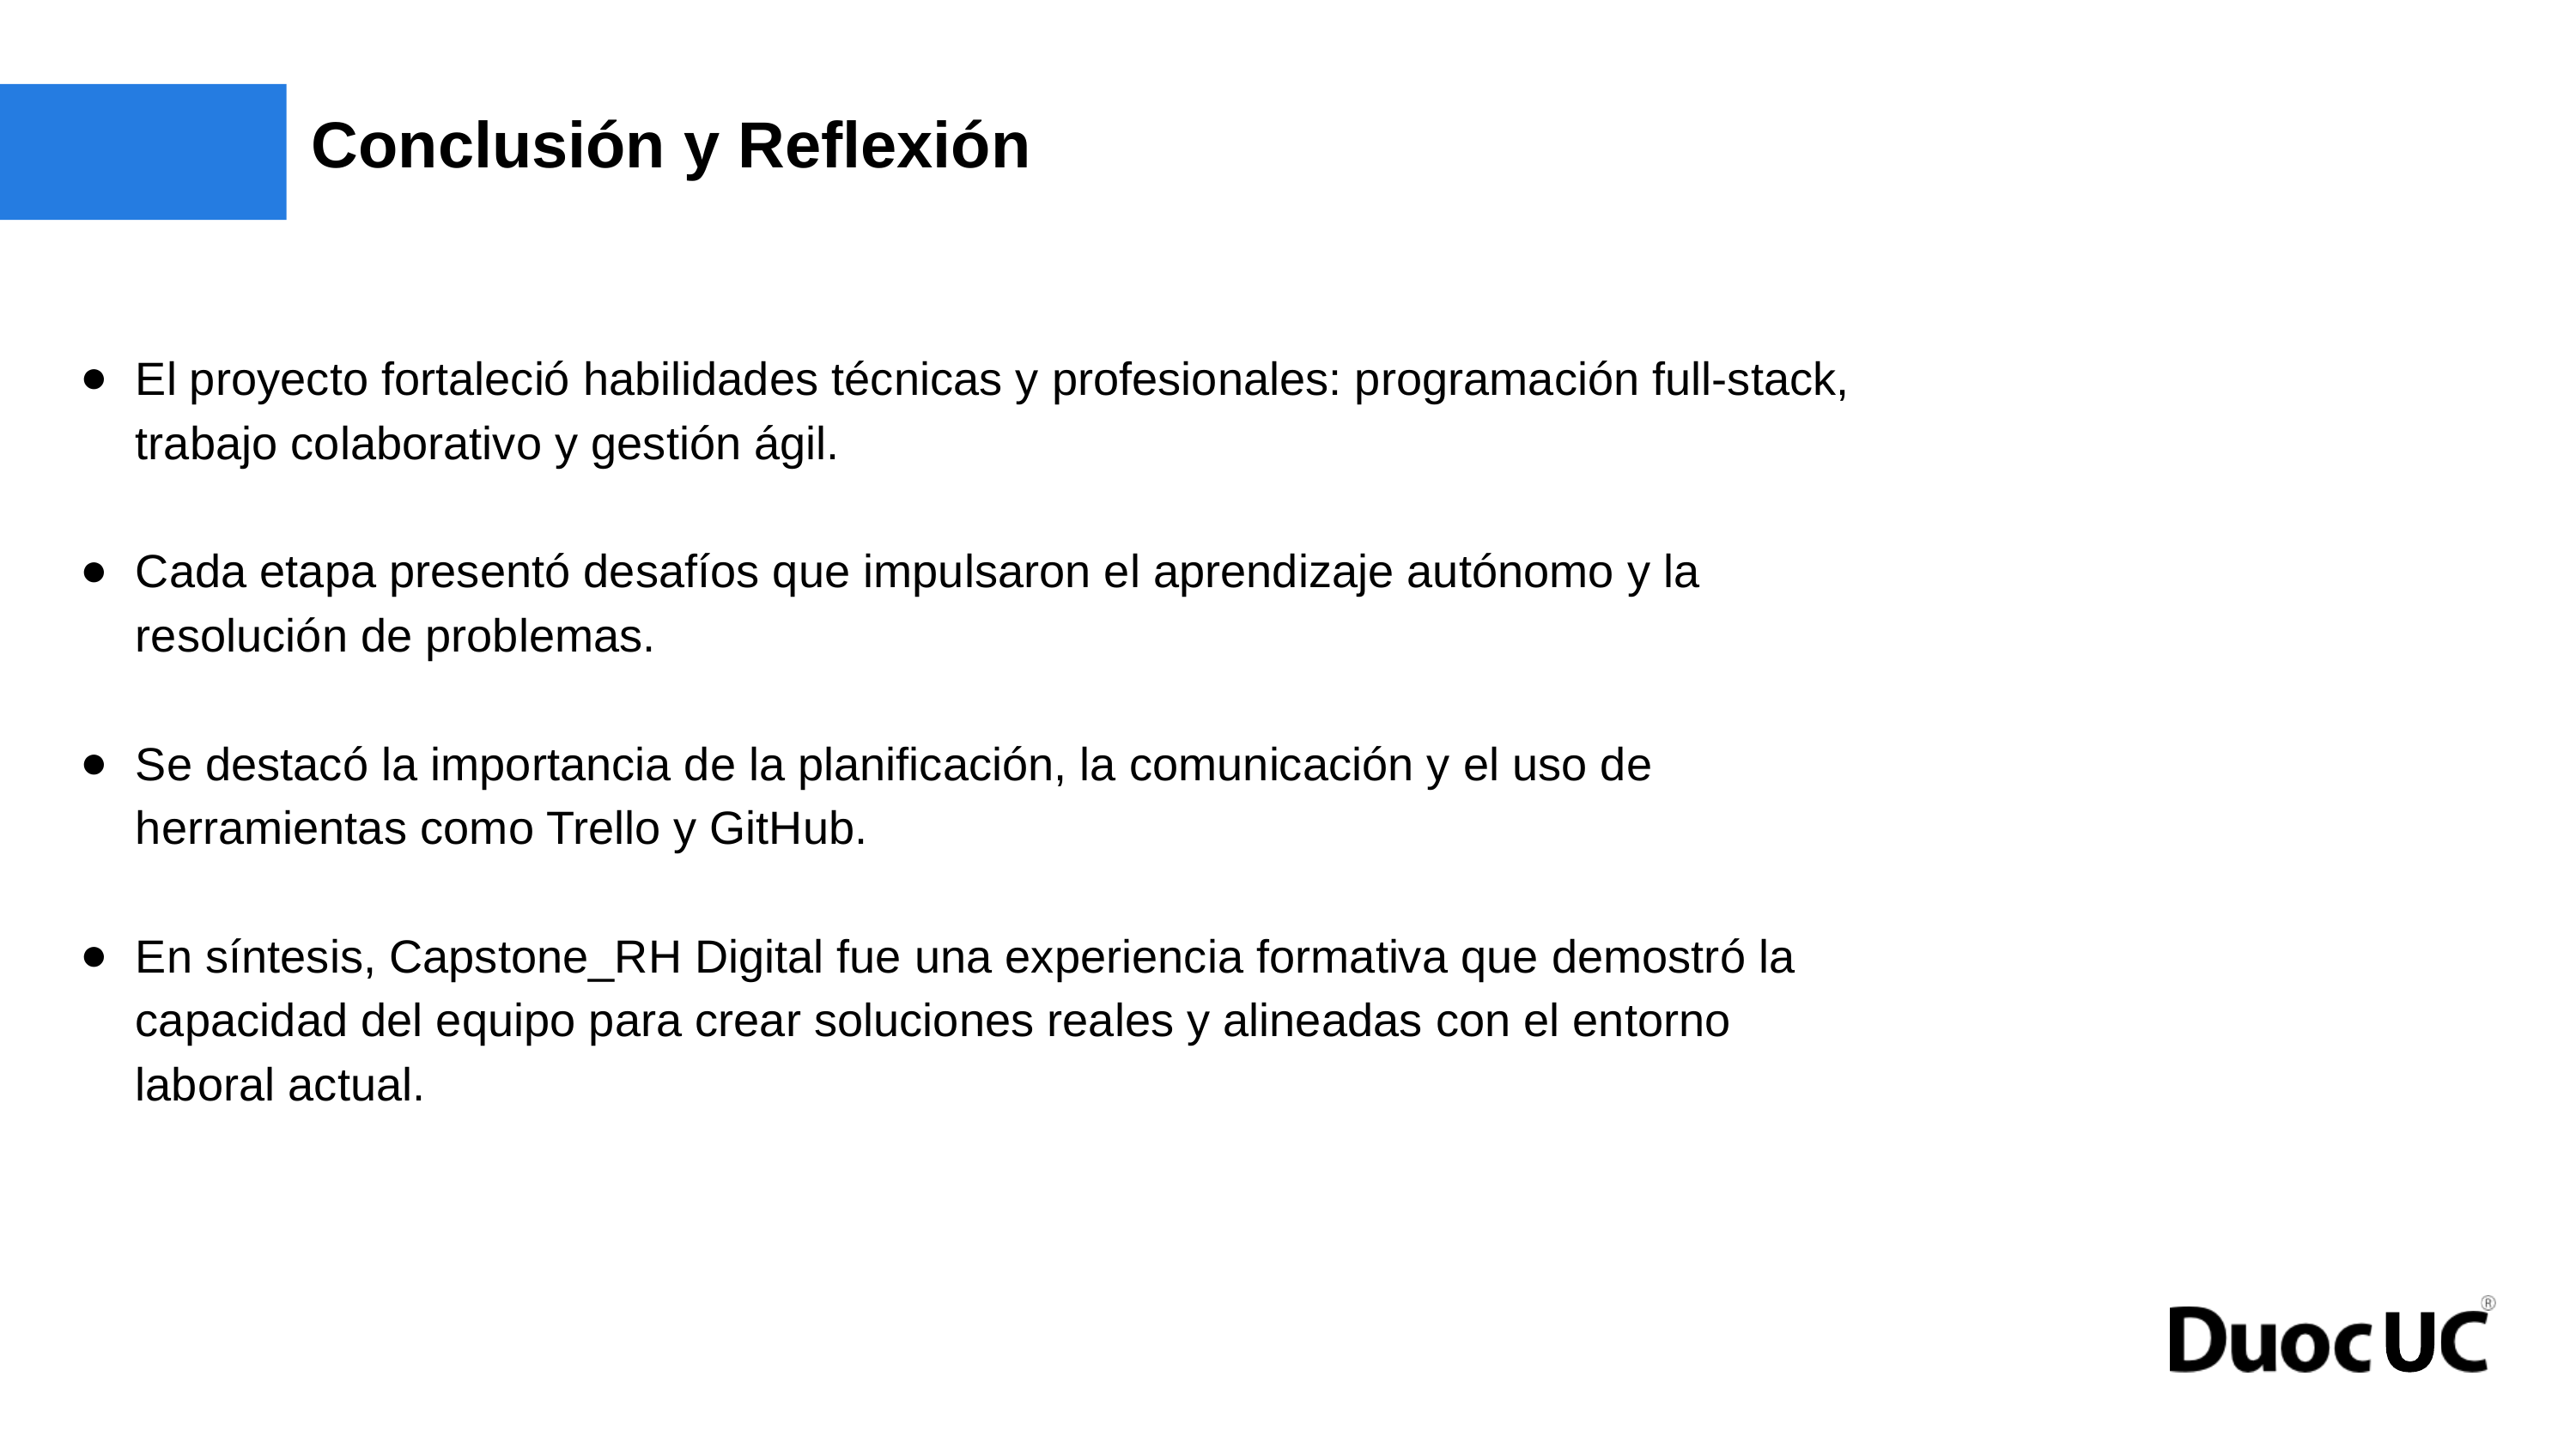

Conclusión y Reflexión

El proyecto fortaleció habilidades técnicas y profesionales: programación full-stack, trabajo colaborativo y gestión ágil.
Cada etapa presentó desafíos que impulsaron el aprendizaje autónomo y la resolución de problemas.
Se destacó la importancia de la planificación, la comunicación y el uso de herramientas como Trello y GitHub.
En síntesis, Capstone_RH Digital fue una experiencia formativa que demostró la capacidad del equipo para crear soluciones reales y alineadas con el entorno laboral actual.